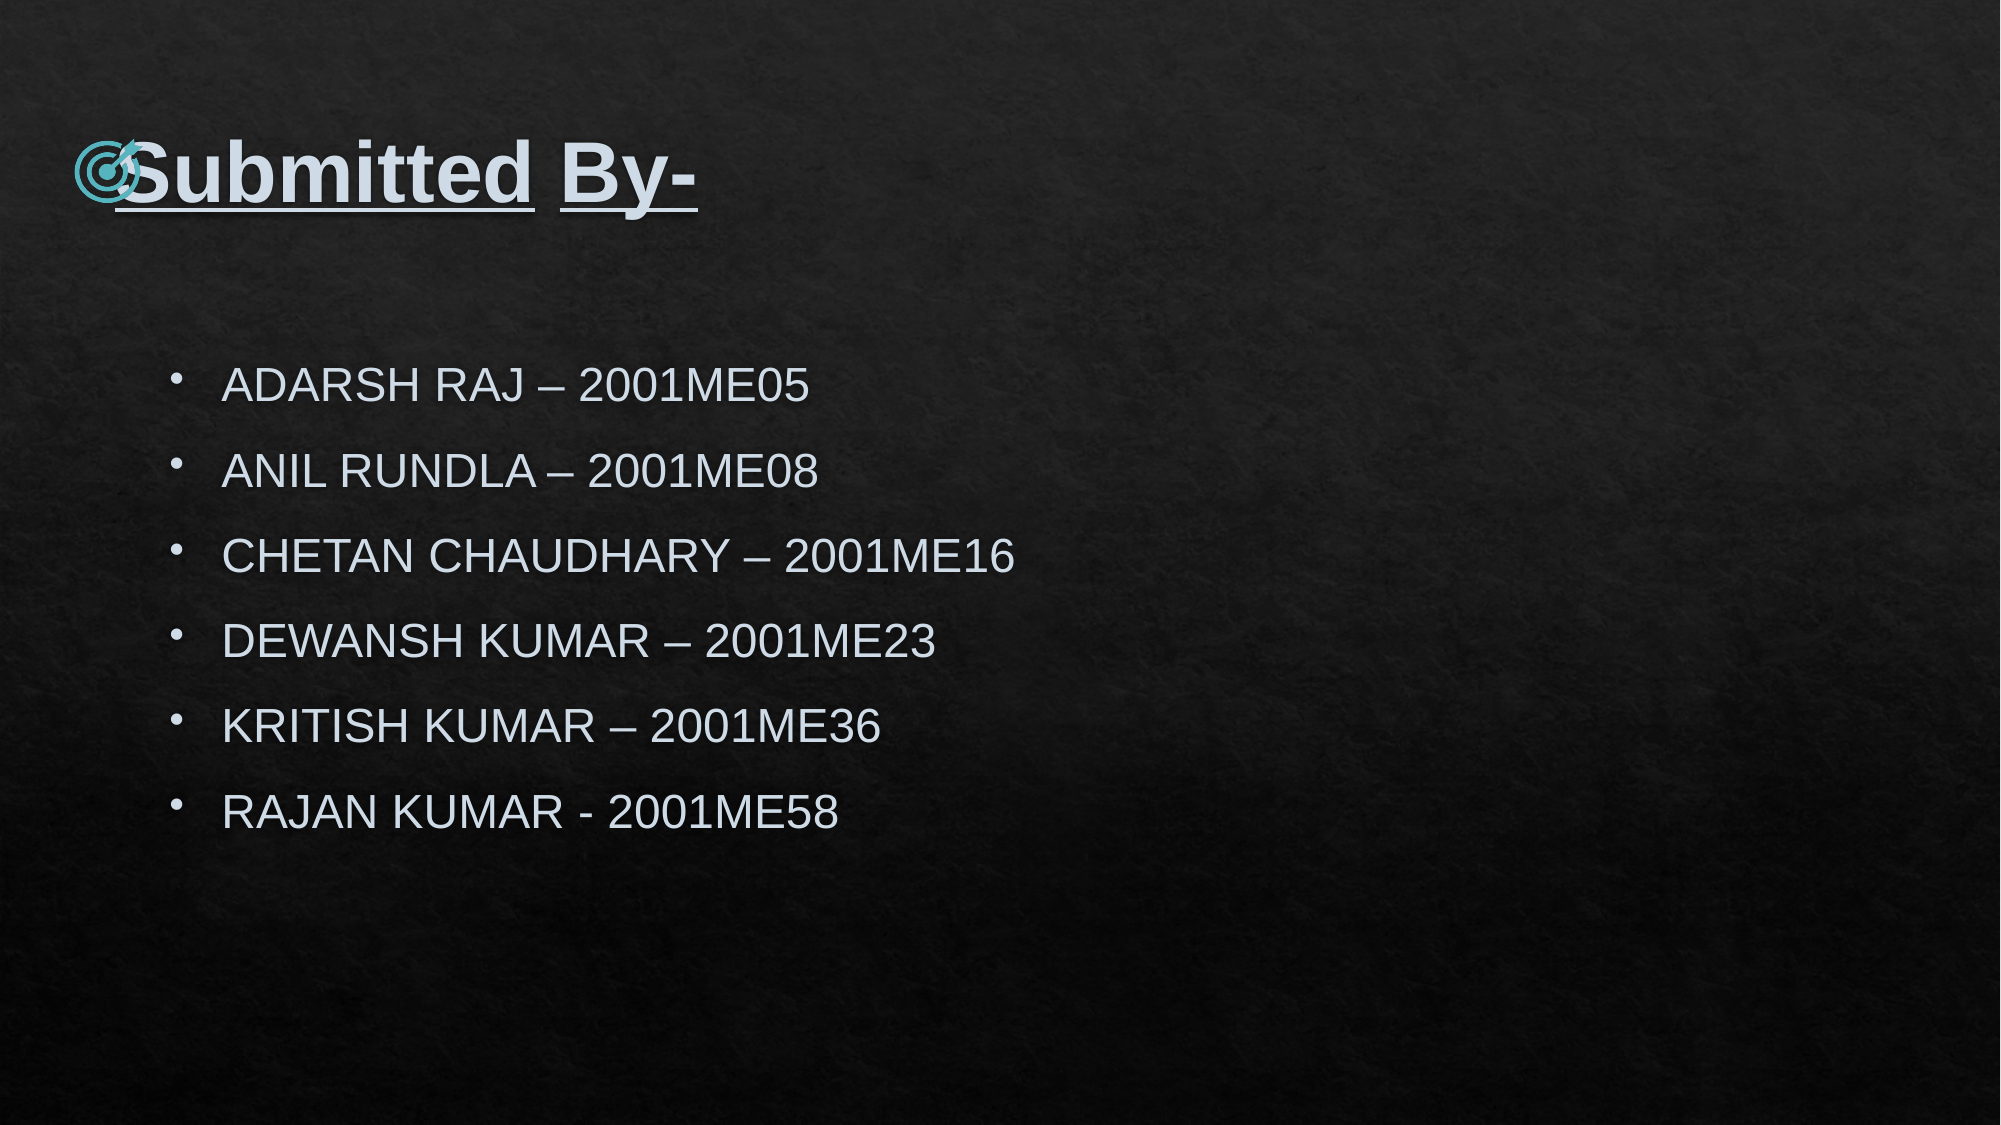

# Submitted By-

ADARSH RAJ – 2001ME05
ANIL RUNDLA – 2001ME08
CHETAN CHAUDHARY – 2001ME16
DEWANSH KUMAR – 2001ME23
KRITISH KUMAR – 2001ME36
RAJAN KUMAR - 2001ME58